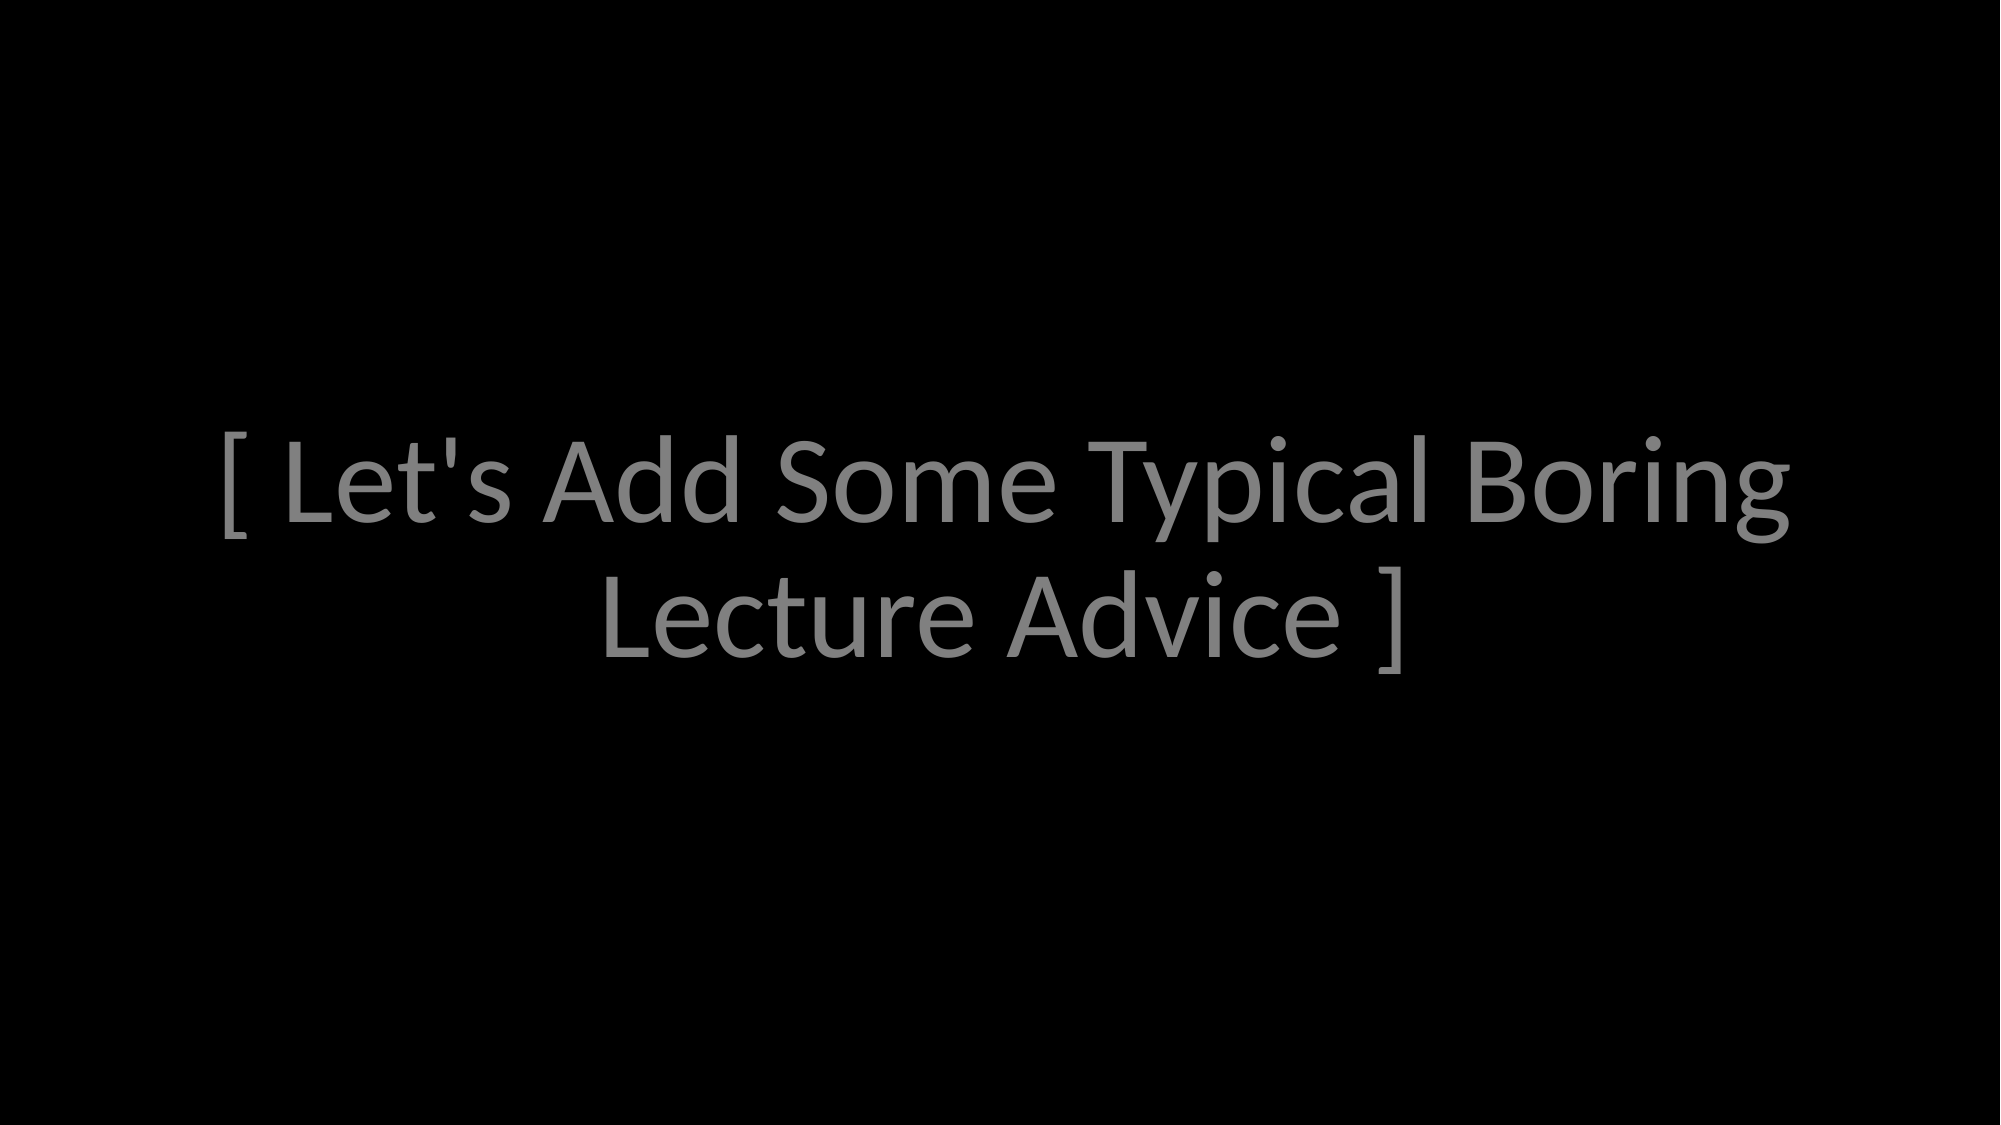

# [ Let's Add Some Typical Boring Lecture Advice ]